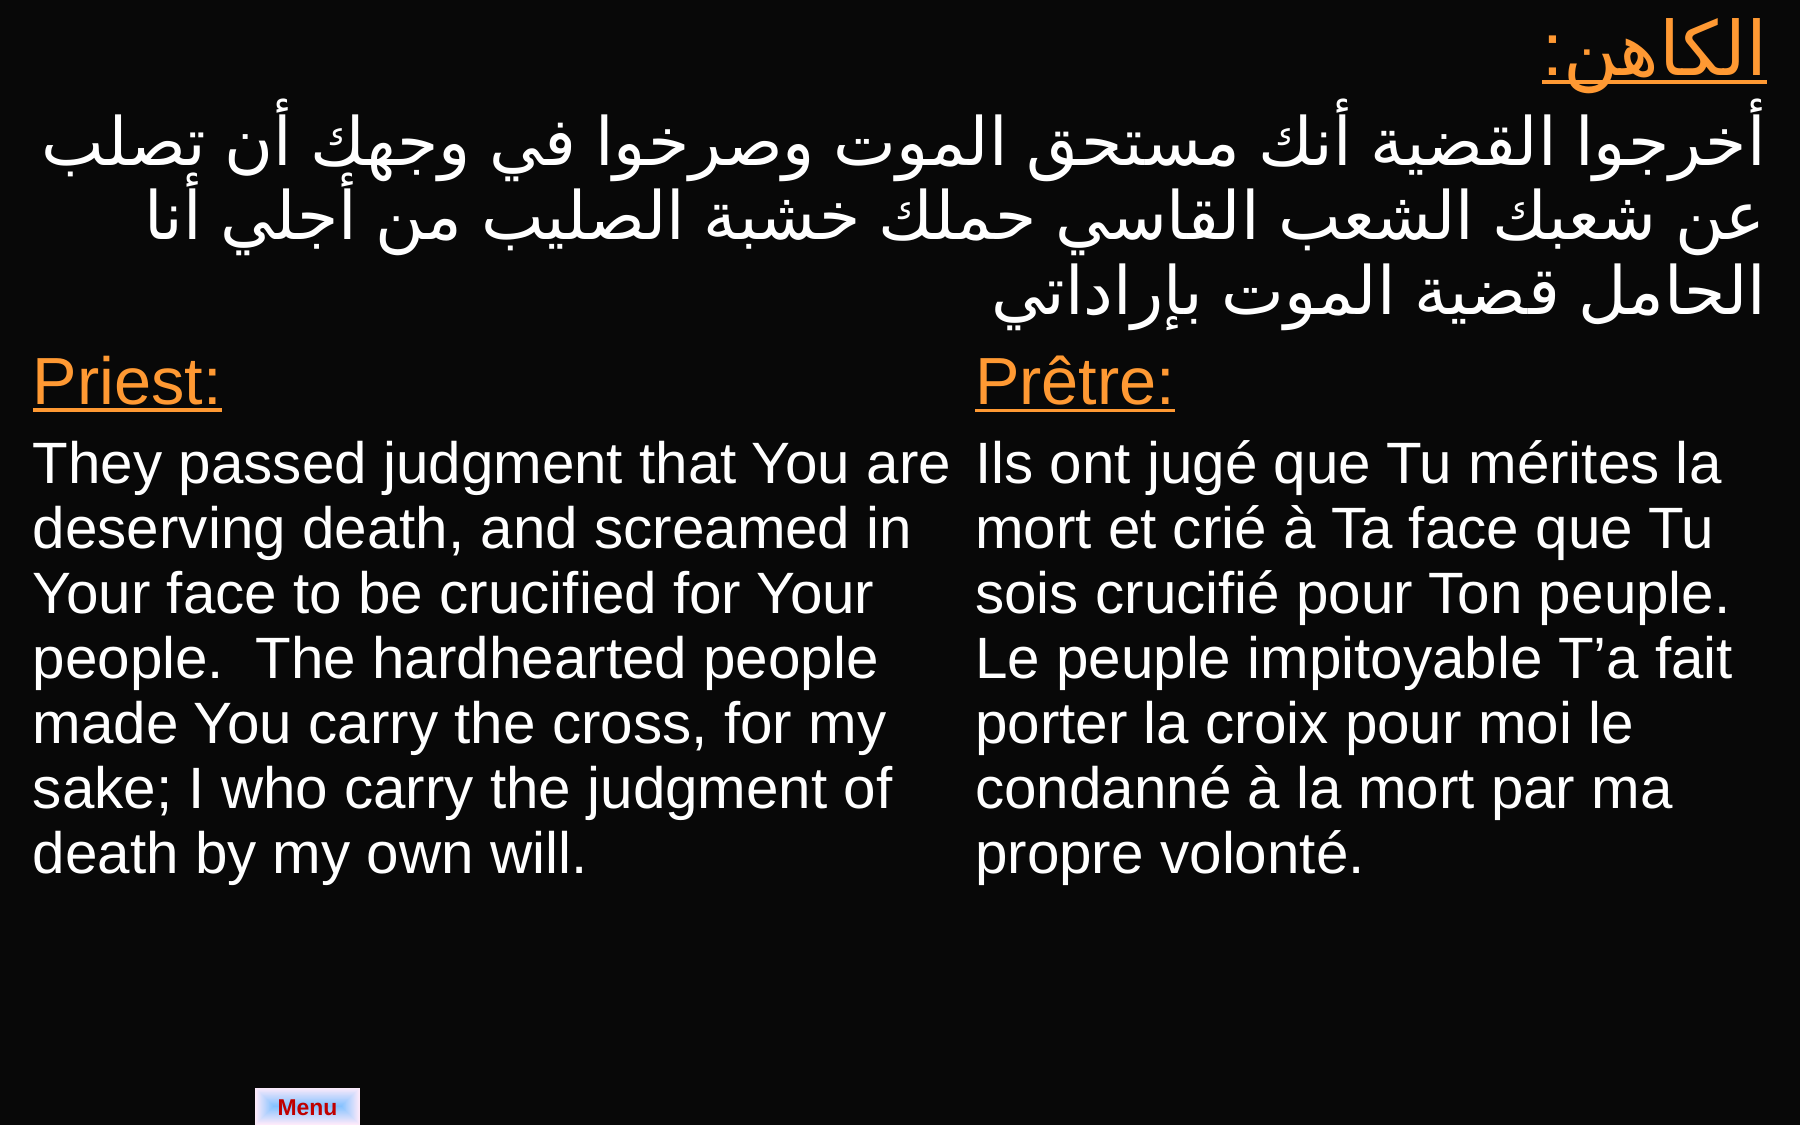

| الكاهن: أخرجوا القضية أنك مستحق الموت وصرخوا في وجهك أن تصلب عن شعبك الشعب القاسي حملك خشبة الصليب من أجلي أنا الحامل قضية الموت بإراداتي |  |
| --- | --- |
| Priest: They passed judgment that You are deserving death, and screamed in Your face to be crucified for Your people. The hardhearted people made You carry the cross, for my sake; I who carry the judgment of death by my own will. | Prêtre: Ils ont jugé que Tu mérites la mort et crié à Ta face que Tu sois crucifié pour Ton peuple. Le peuple impitoyable T’a fait porter la croix pour moi le condanné à la mort par ma propre volonté. |

Menu